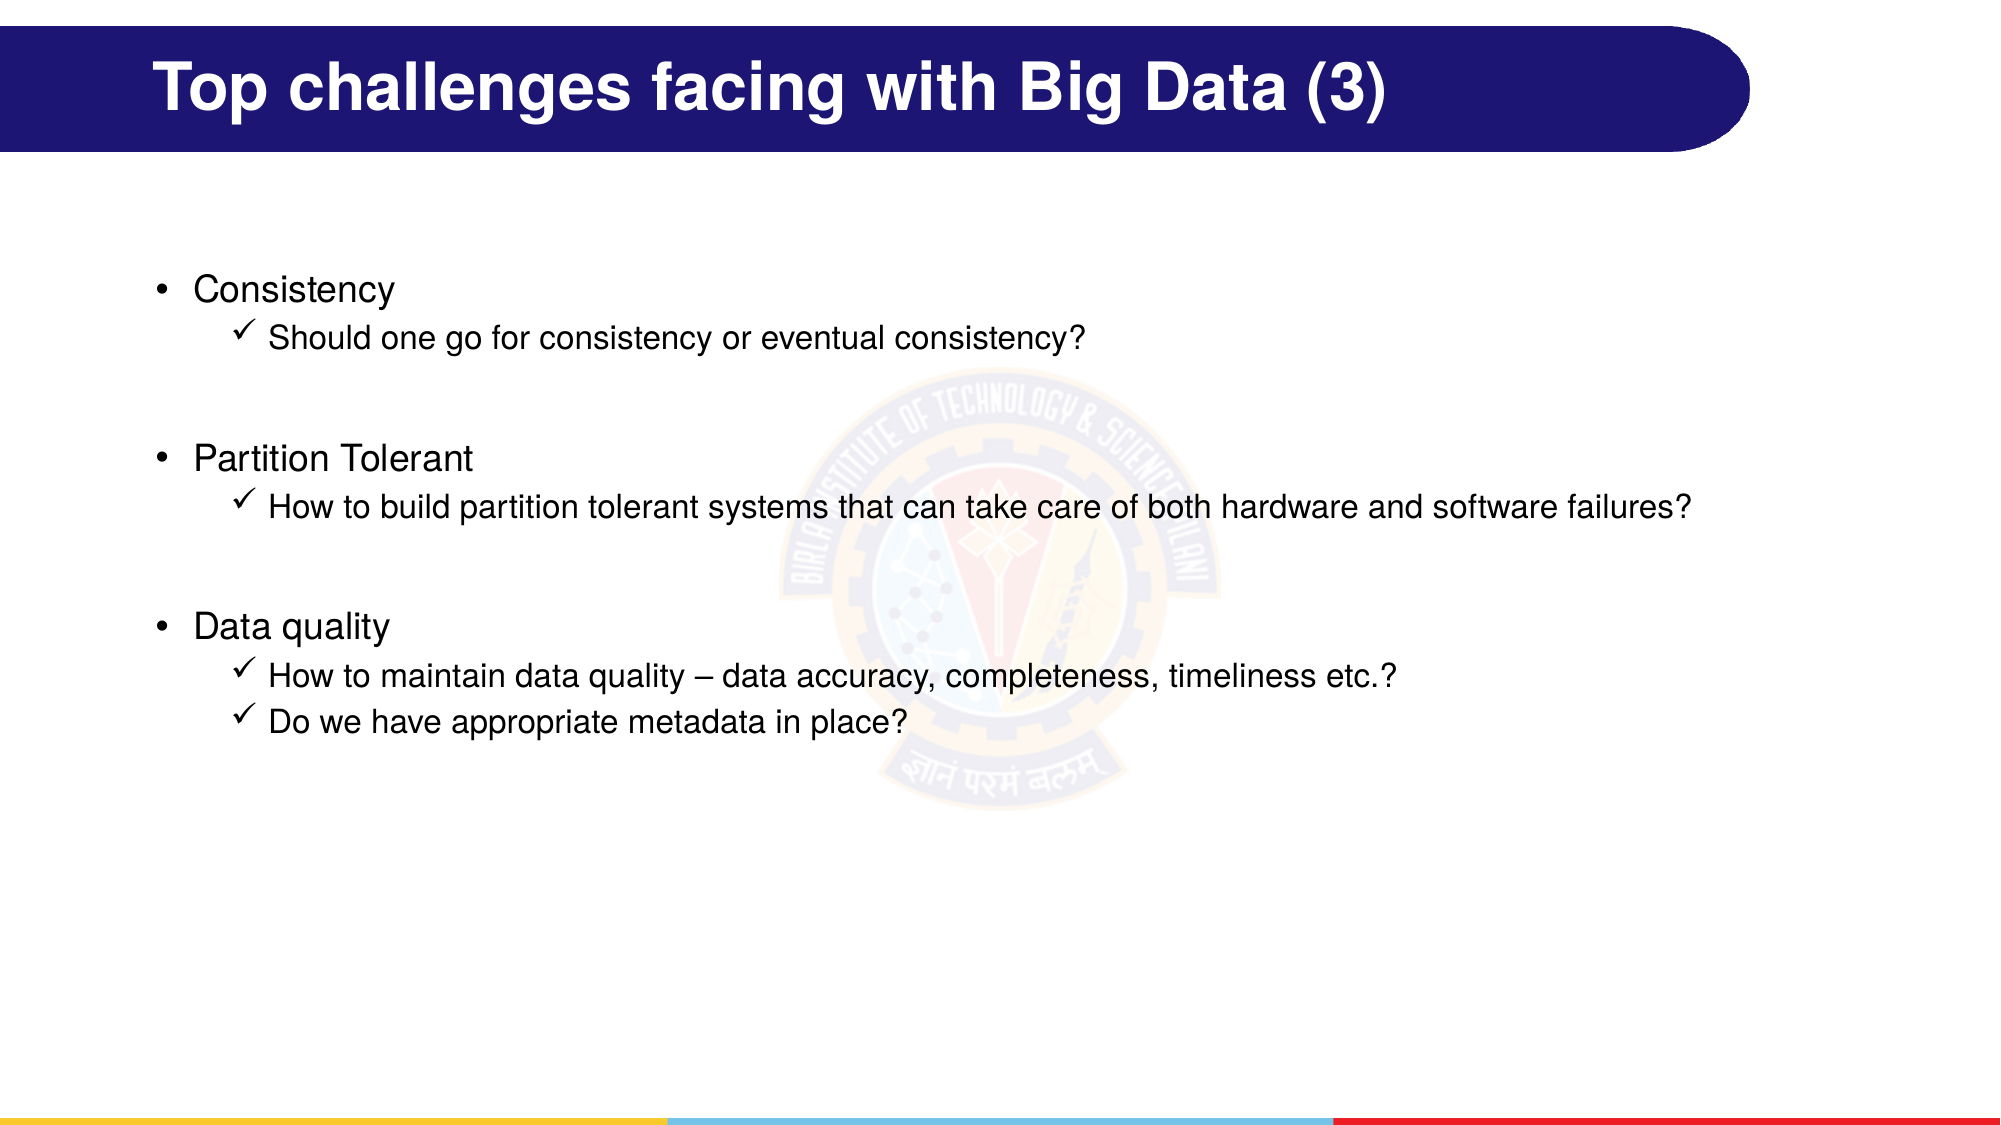

# Top challenges facing with Big Data (3)

Consistency
Should one go for consistency or eventual consistency?

Partition Tolerant
How to build partition tolerant systems that can take care of both hardware and software failures?

Data quality
How to maintain data quality – data accuracy, completeness, timeliness etc.?
Do we have appropriate metadata in place?